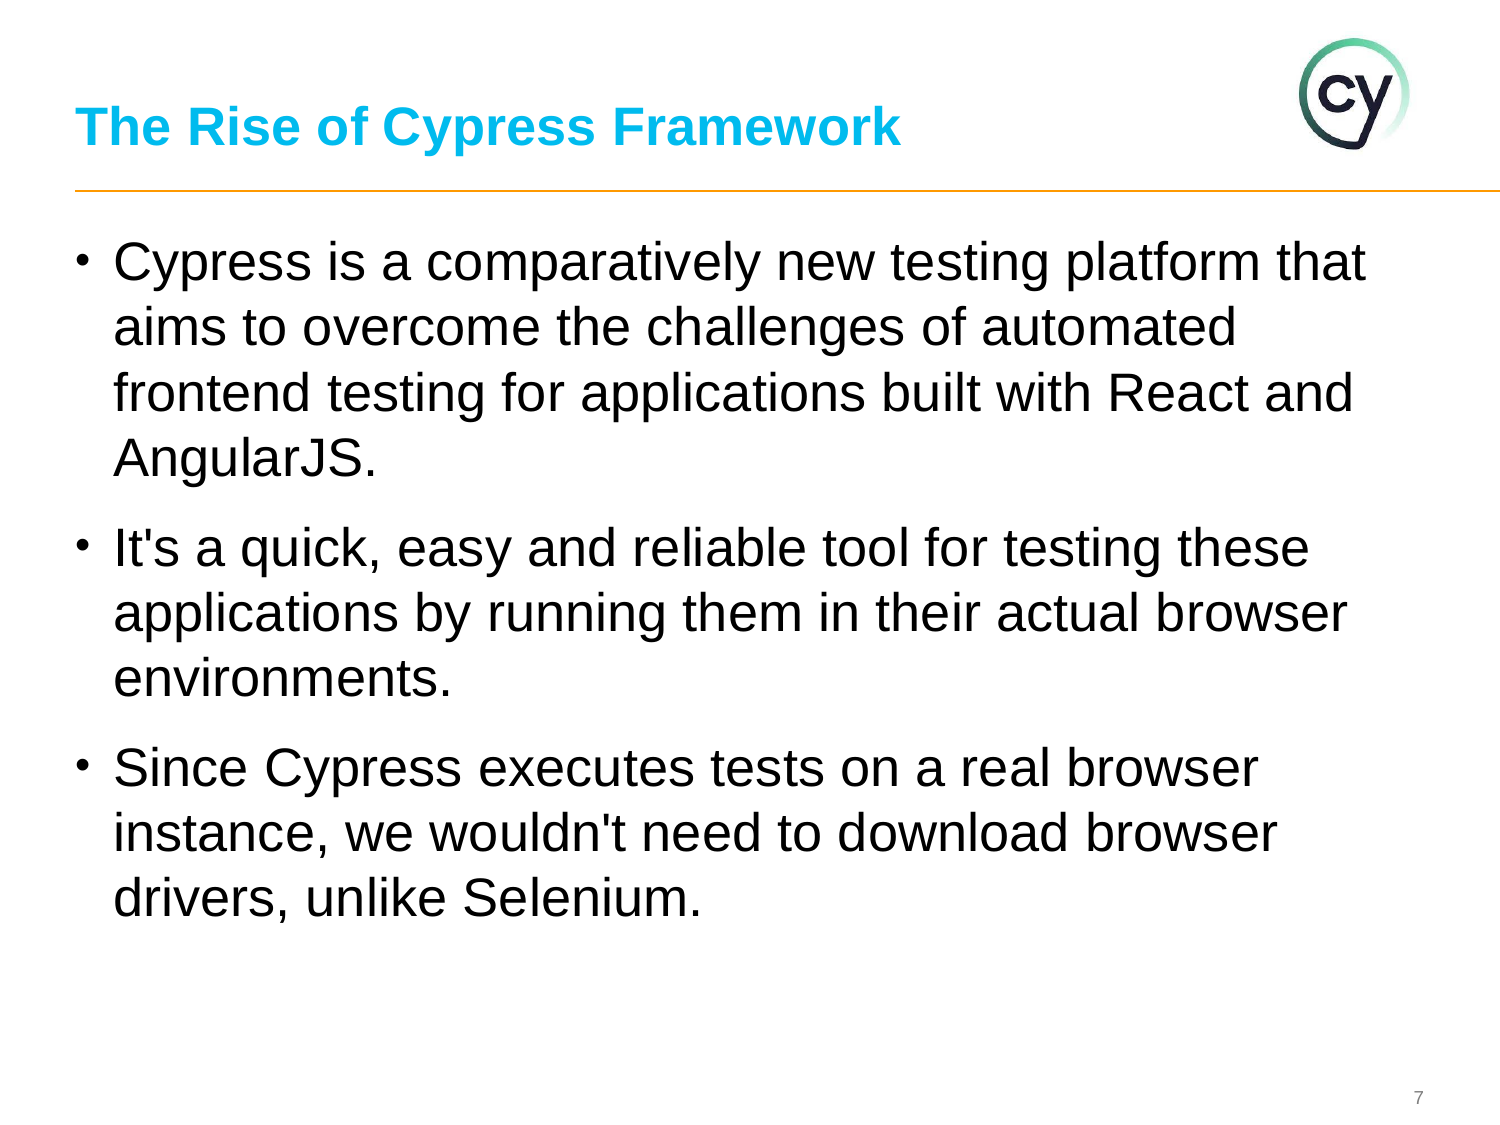

# The Rise of Cypress Framework
Cypress is a comparatively new testing platform that aims to overcome the challenges of automated frontend testing for applications built with React and AngularJS.
It's a quick, easy and reliable tool for testing these applications by running them in their actual browser environments.
Since Cypress executes tests on a real browser instance, we wouldn't need to download browser drivers, unlike Selenium.